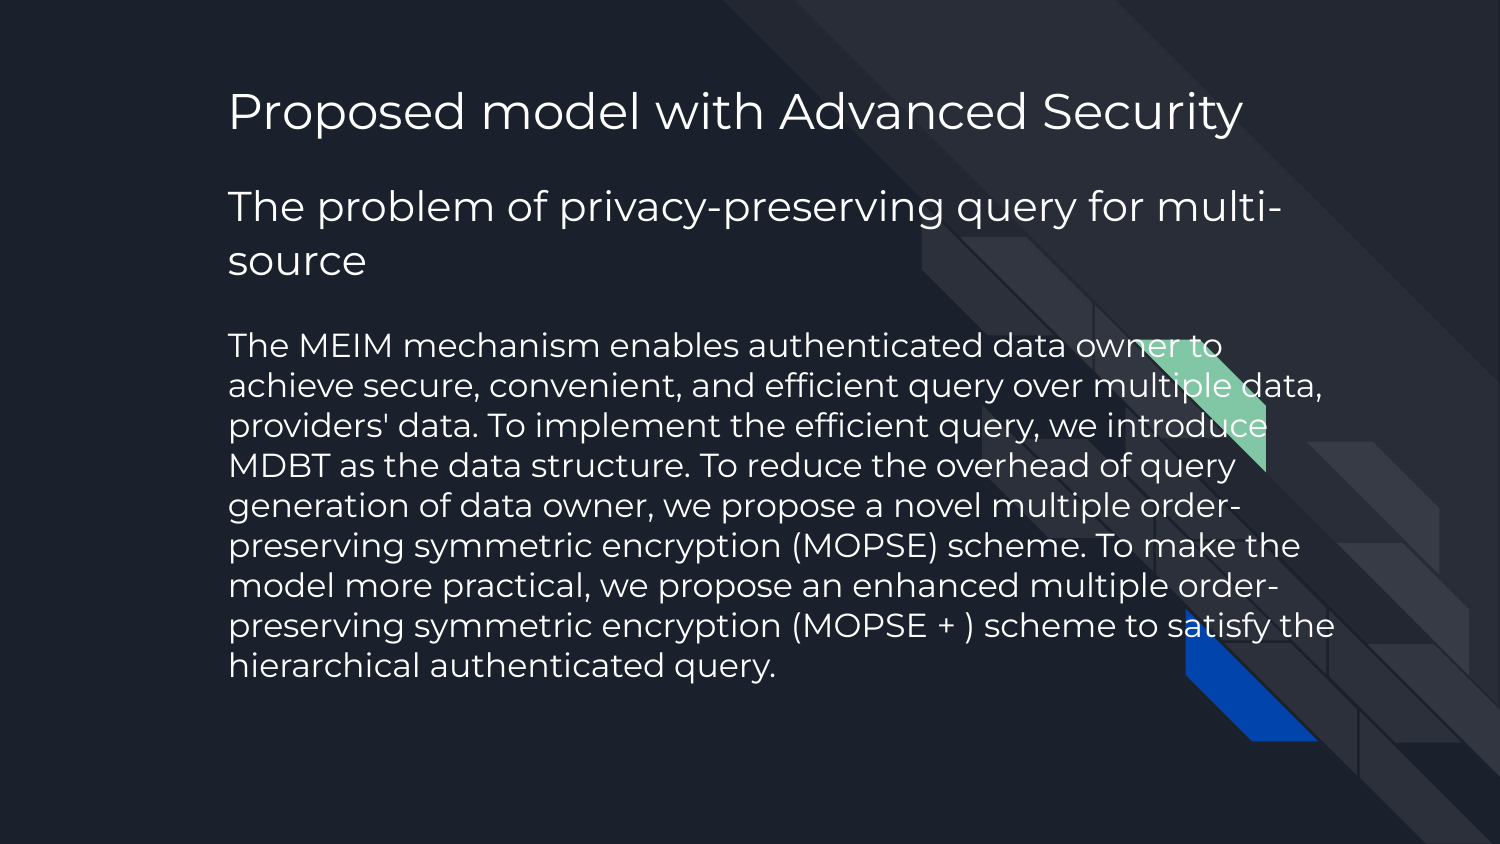

# Proposed model with Advanced Security

The problem of privacy-preserving query for multi-source

The MEIM mechanism enables authenticated data owner to achieve secure, convenient, and efficient query over multiple data, providers' data. To implement the efficient query, we introduce MDBT as the data structure. To reduce the overhead of query generation of data owner, we propose a novel multiple order-preserving symmetric encryption (MOPSE) scheme. To make the model more practical, we propose an enhanced multiple order-preserving symmetric encryption (MOPSE + ) scheme to satisfy the hierarchical authenticated query.